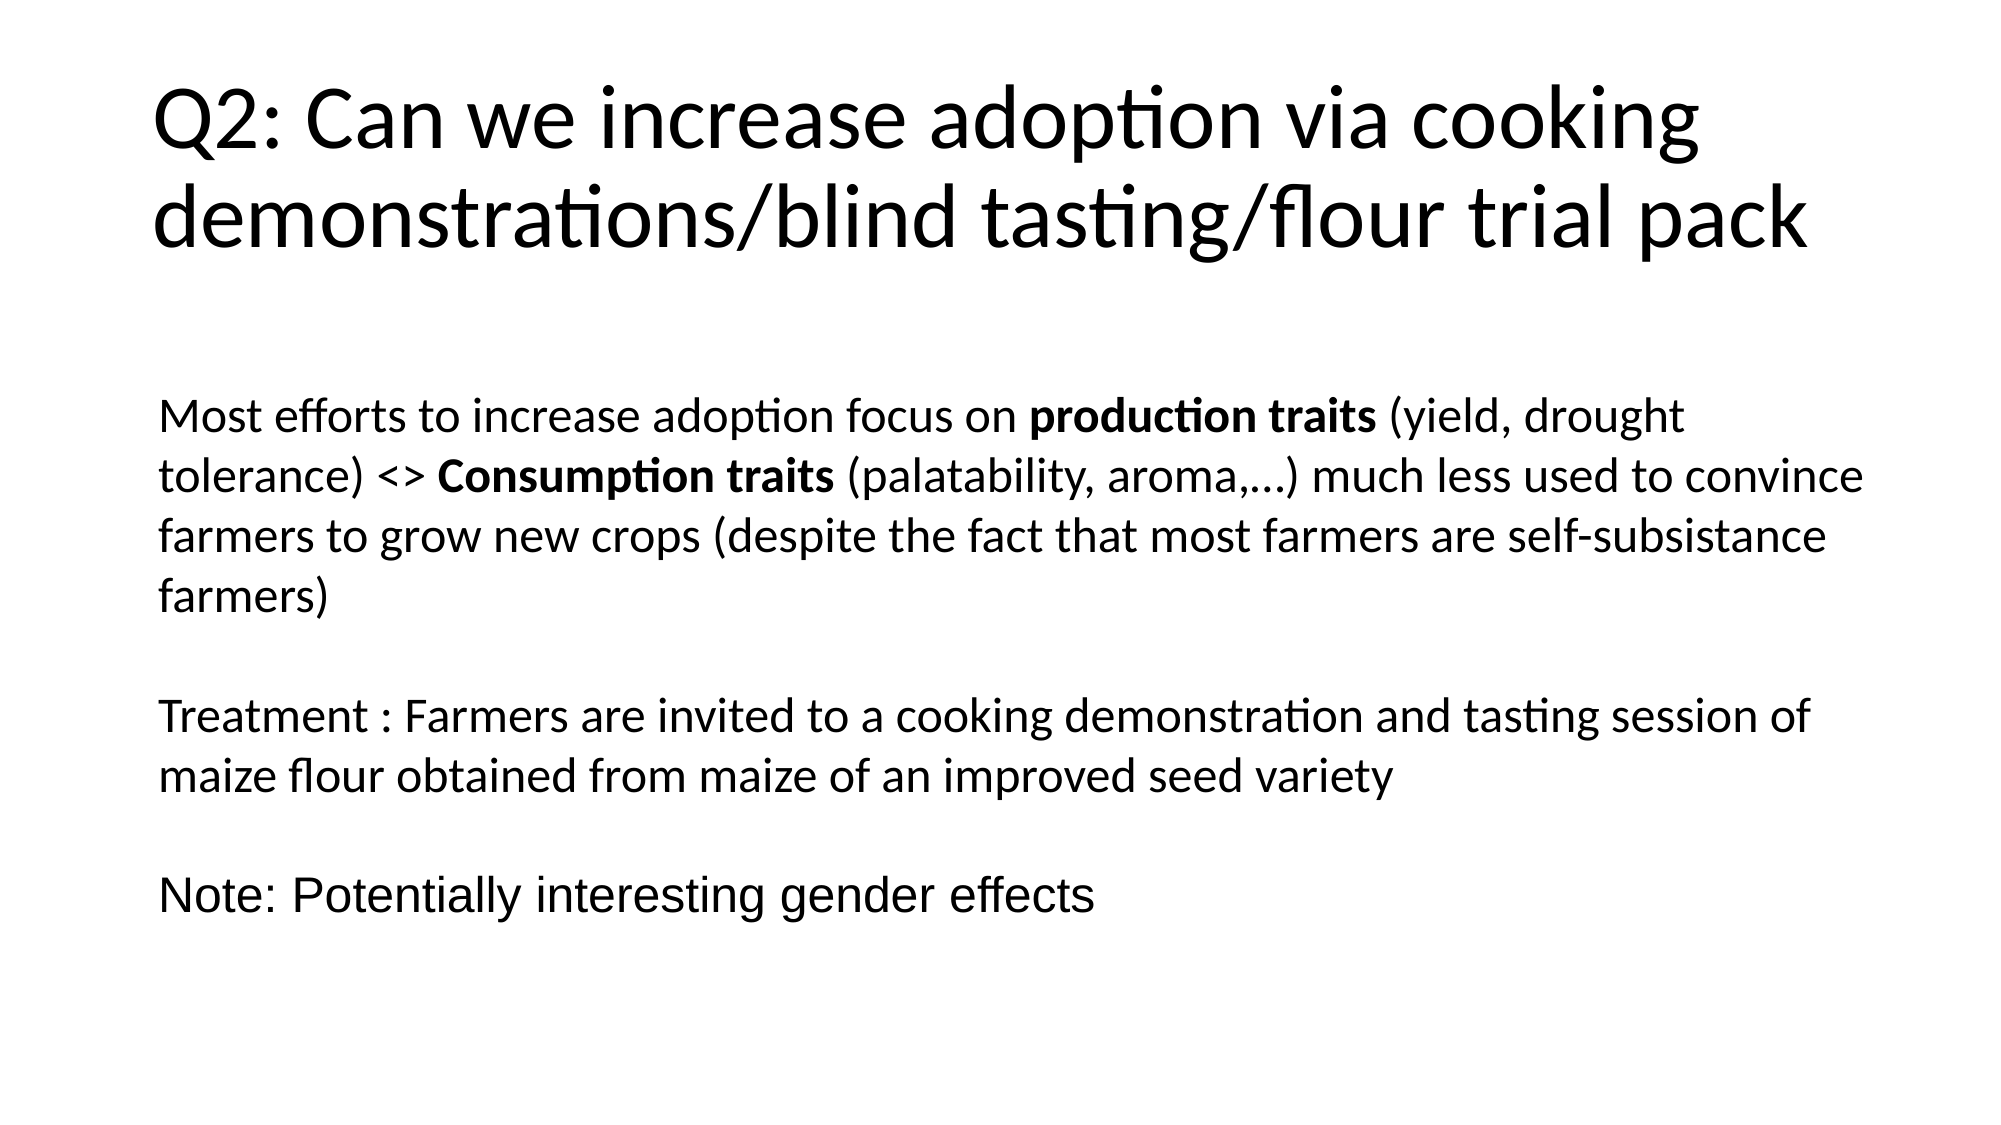

Q2: Can we increase adoption via cooking demonstrations/blind tasting/flour trial pack
Most efforts to increase adoption focus on production traits (yield, drought tolerance) <> Consumption traits (palatability, aroma,…) much less used to convince farmers to grow new crops (despite the fact that most farmers are self-subsistance farmers)

Treatment : Farmers are invited to a cooking demonstration and tasting session of maize flour obtained from maize of an improved seed variety

Note: Potentially interesting gender effects